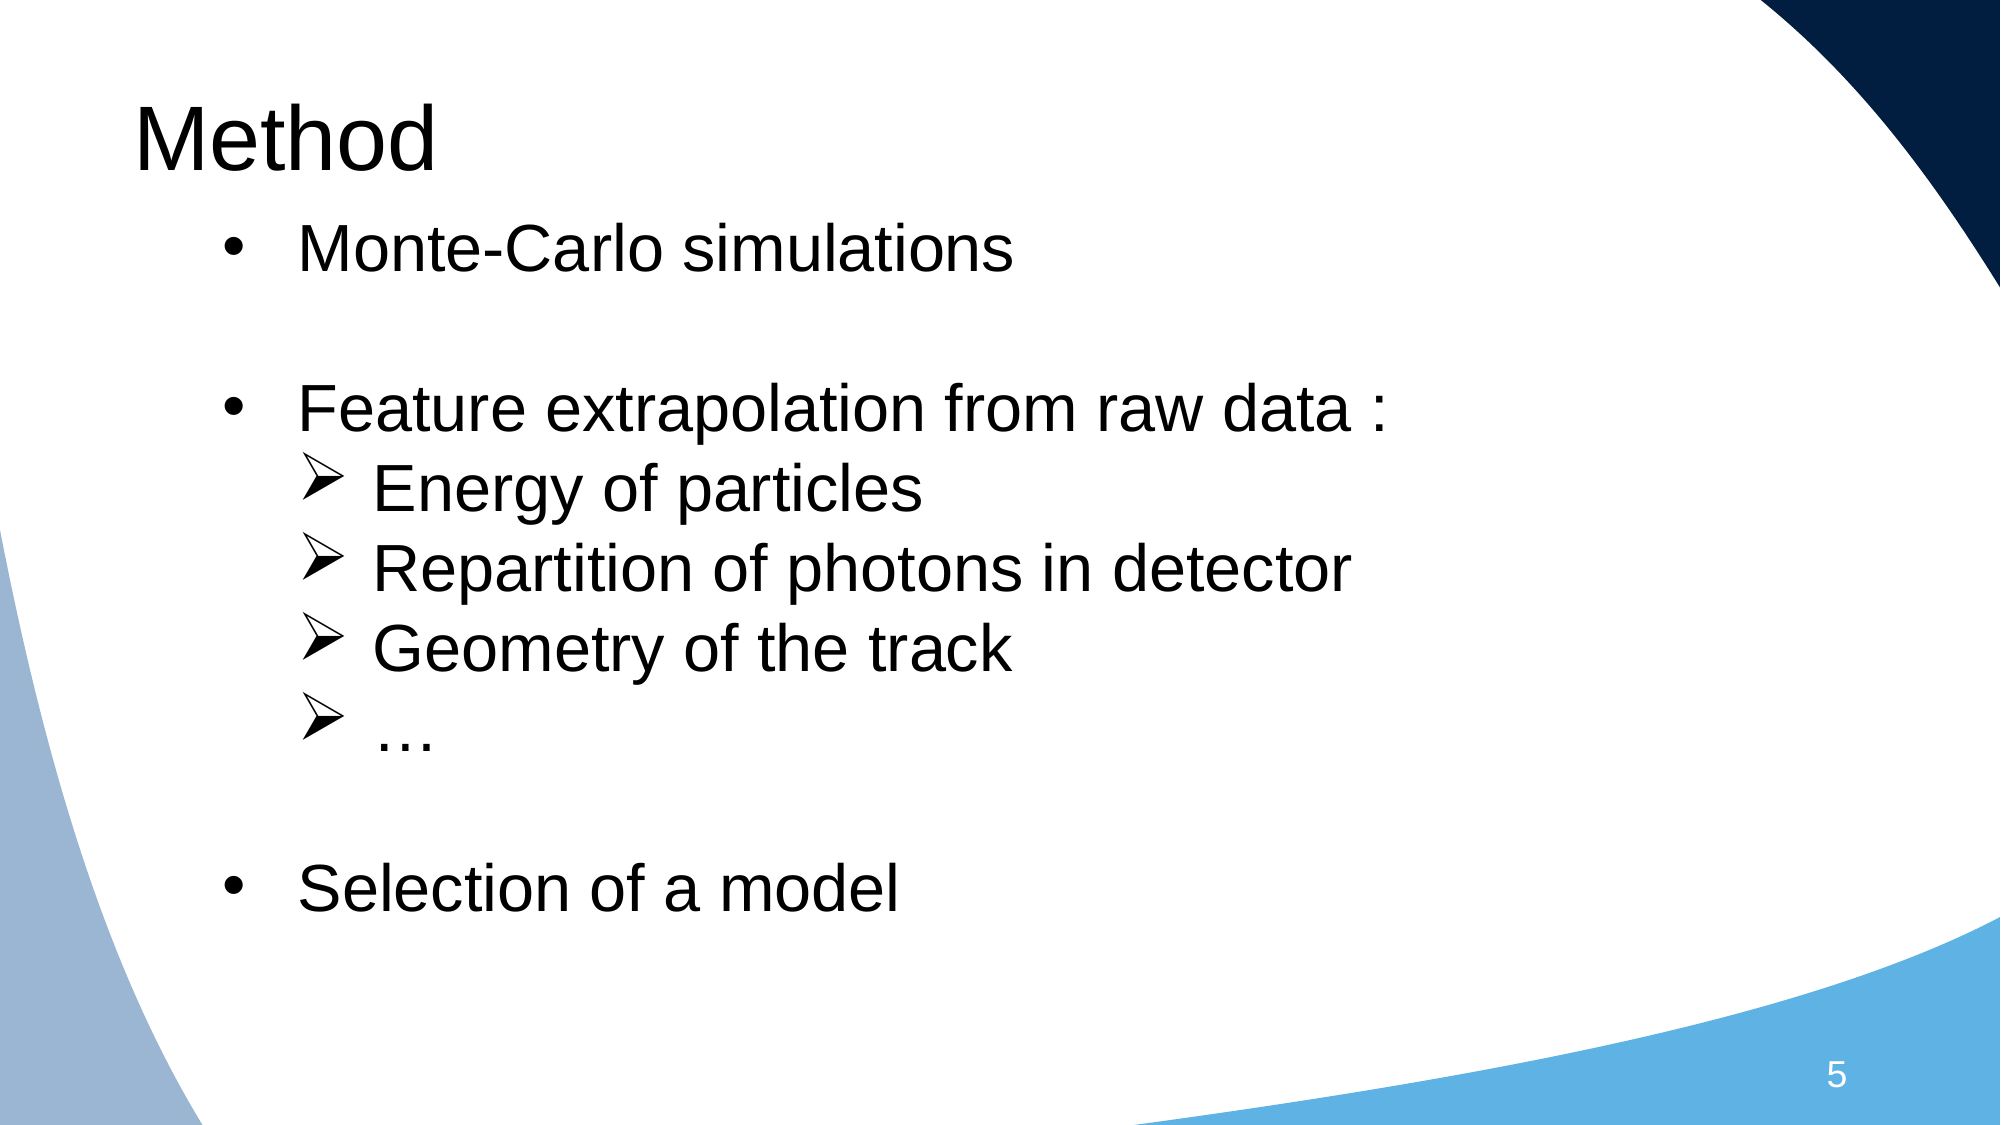

Method
Monte-Carlo simulations

Feature extrapolation from raw data :
Energy of particles
Repartition of photons in detector
Geometry of the track
…

Selection of a model

5